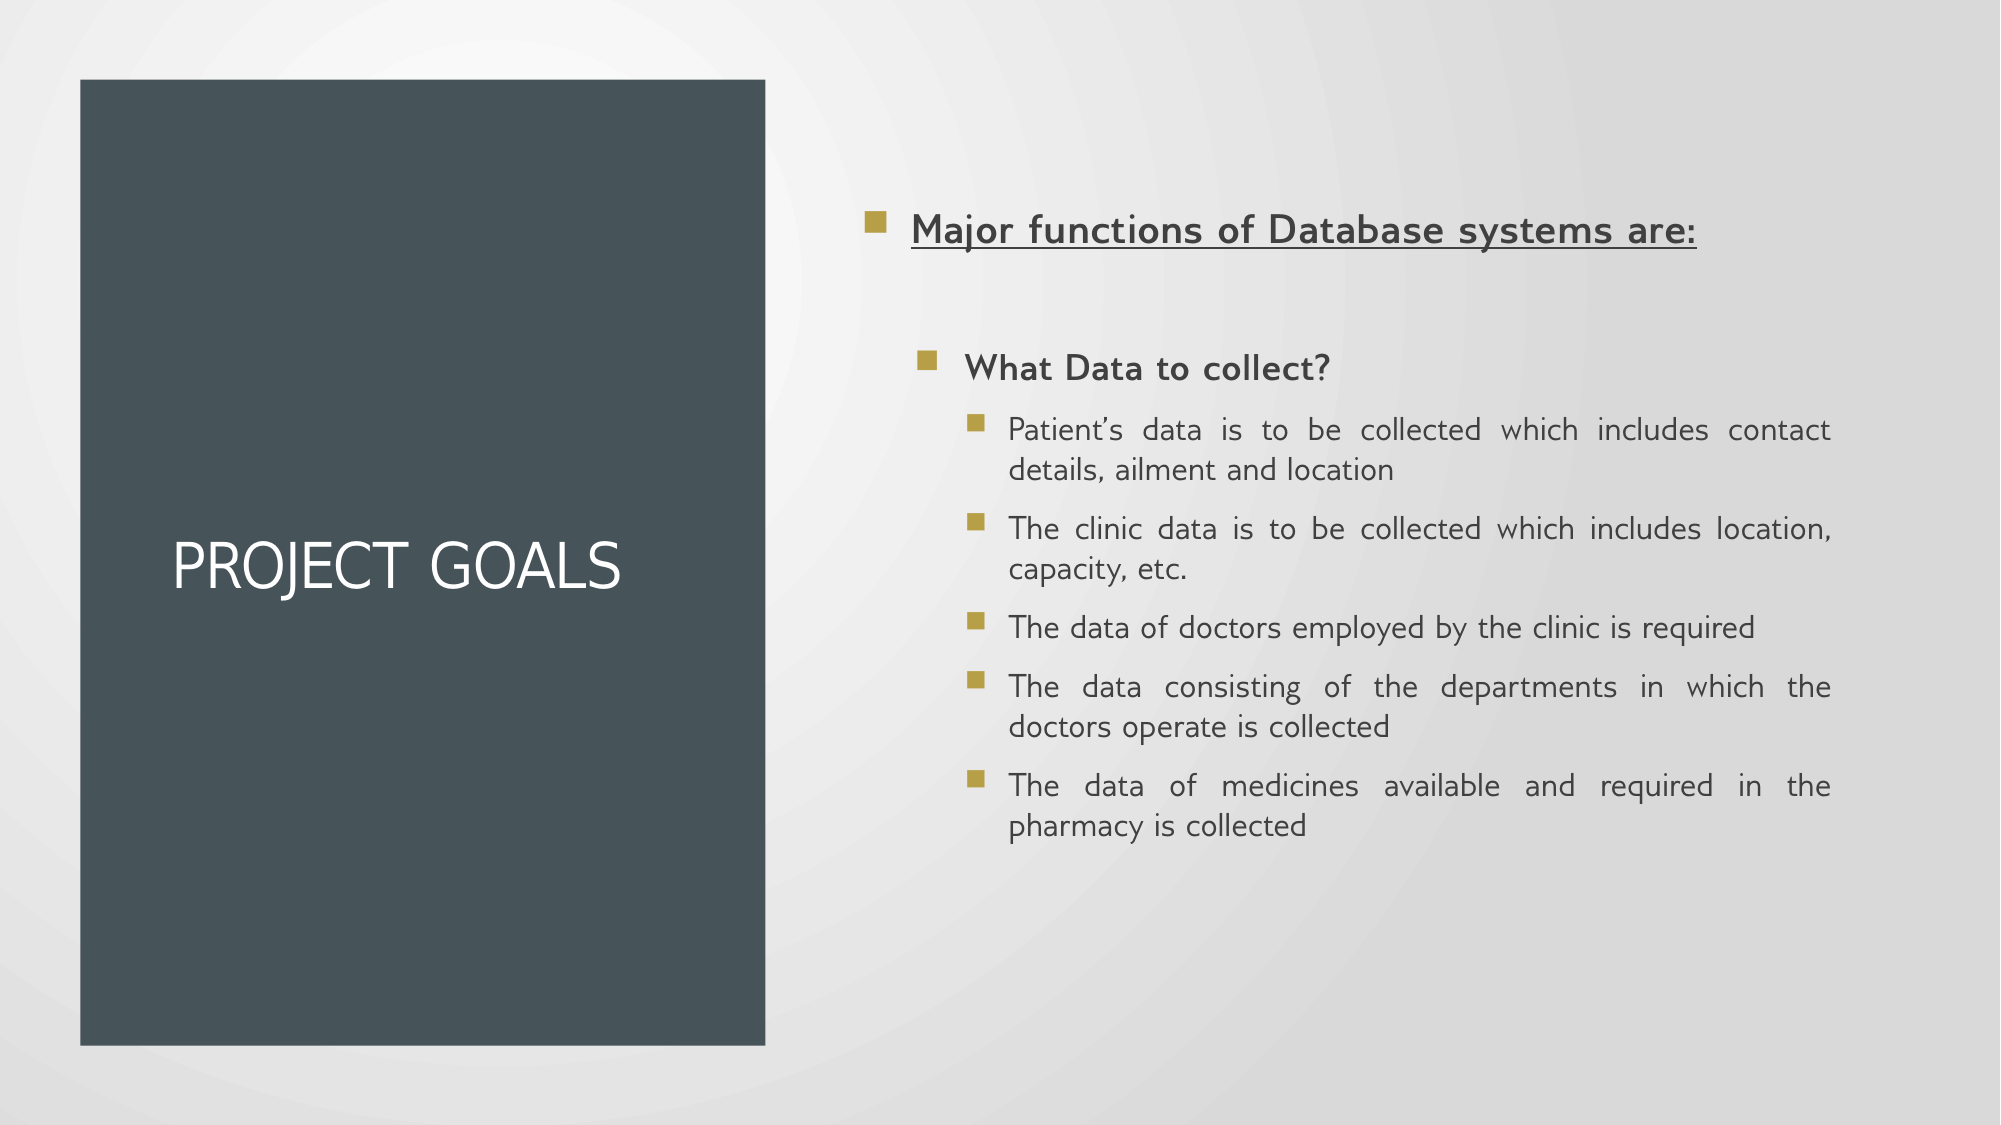

Major functions of Database systems are:

What Data to collect?
Patient’s data is to be collected which includes contact details, ailment and location
The clinic data is to be collected which includes location, capacity, etc.
The data of doctors employed by the clinic is required
The data consisting of the departments in which the doctors operate is collected
The data of medicines available and required in the pharmacy is collected

# Project goals